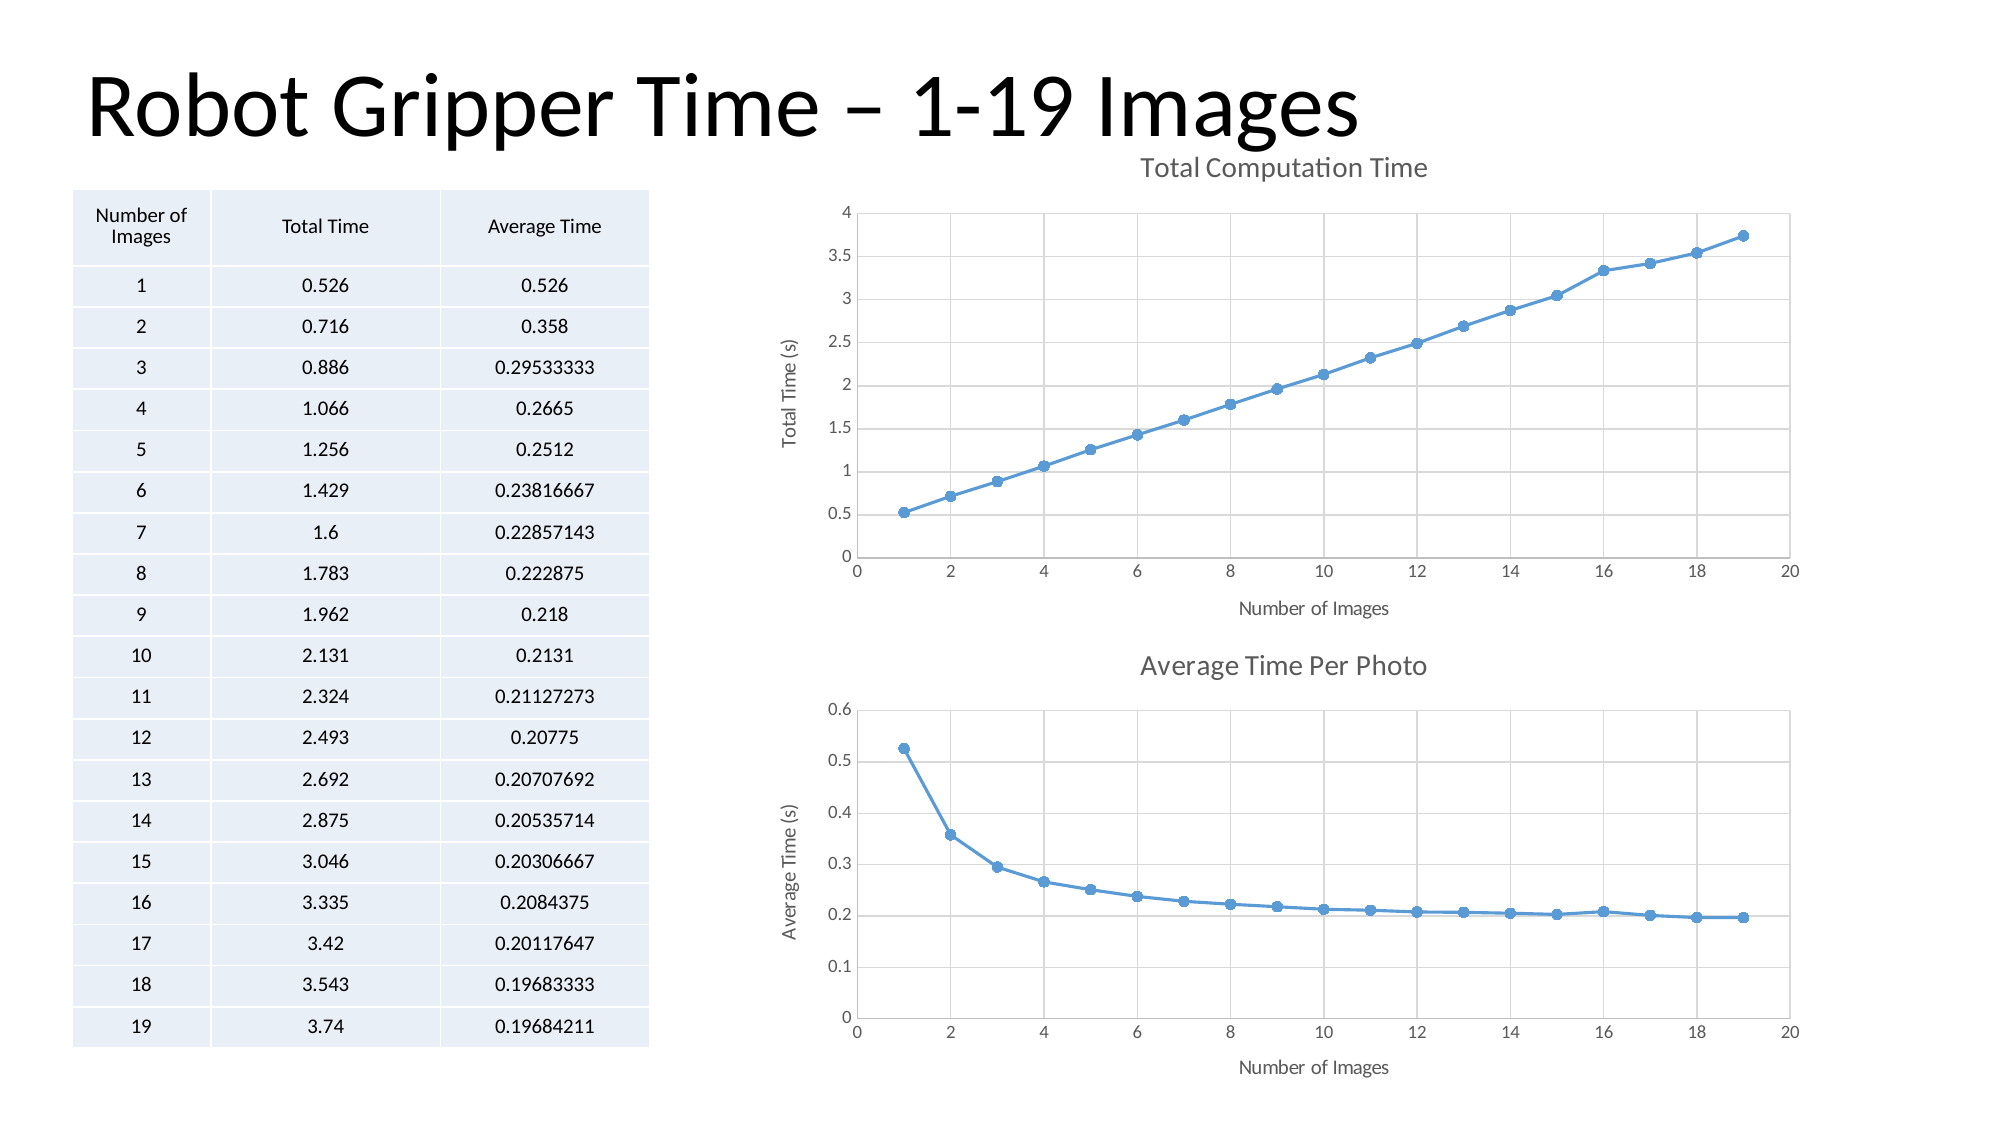

# Robot Gripper Time – 1-19 Images

### Chart: Total Computation Time

| Category | Time |
|---|---|
| Number of Images | Total Time | Average Time |
| --- | --- | --- |
| 1 | 0.526 | 0.526 |
| 2 | 0.716 | 0.358 |
| 3 | 0.886 | 0.29533333 |
| 4 | 1.066 | 0.2665 |
| 5 | 1.256 | 0.2512 |
| 6 | 1.429 | 0.23816667 |
| 7 | 1.6 | 0.22857143 |
| 8 | 1.783 | 0.222875 |
| 9 | 1.962 | 0.218 |
| 10 | 2.131 | 0.2131 |
| 11 | 2.324 | 0.21127273 |
| 12 | 2.493 | 0.20775 |
| 13 | 2.692 | 0.20707692 |
| 14 | 2.875 | 0.20535714 |
| 15 | 3.046 | 0.20306667 |
| 16 | 3.335 | 0.2084375 |
| 17 | 3.42 | 0.20117647 |
| 18 | 3.543 | 0.19683333 |
| 19 | 3.74 | 0.19684211 |

### Chart: Average Time Per Photo

| Category | Avg |
|---|---|